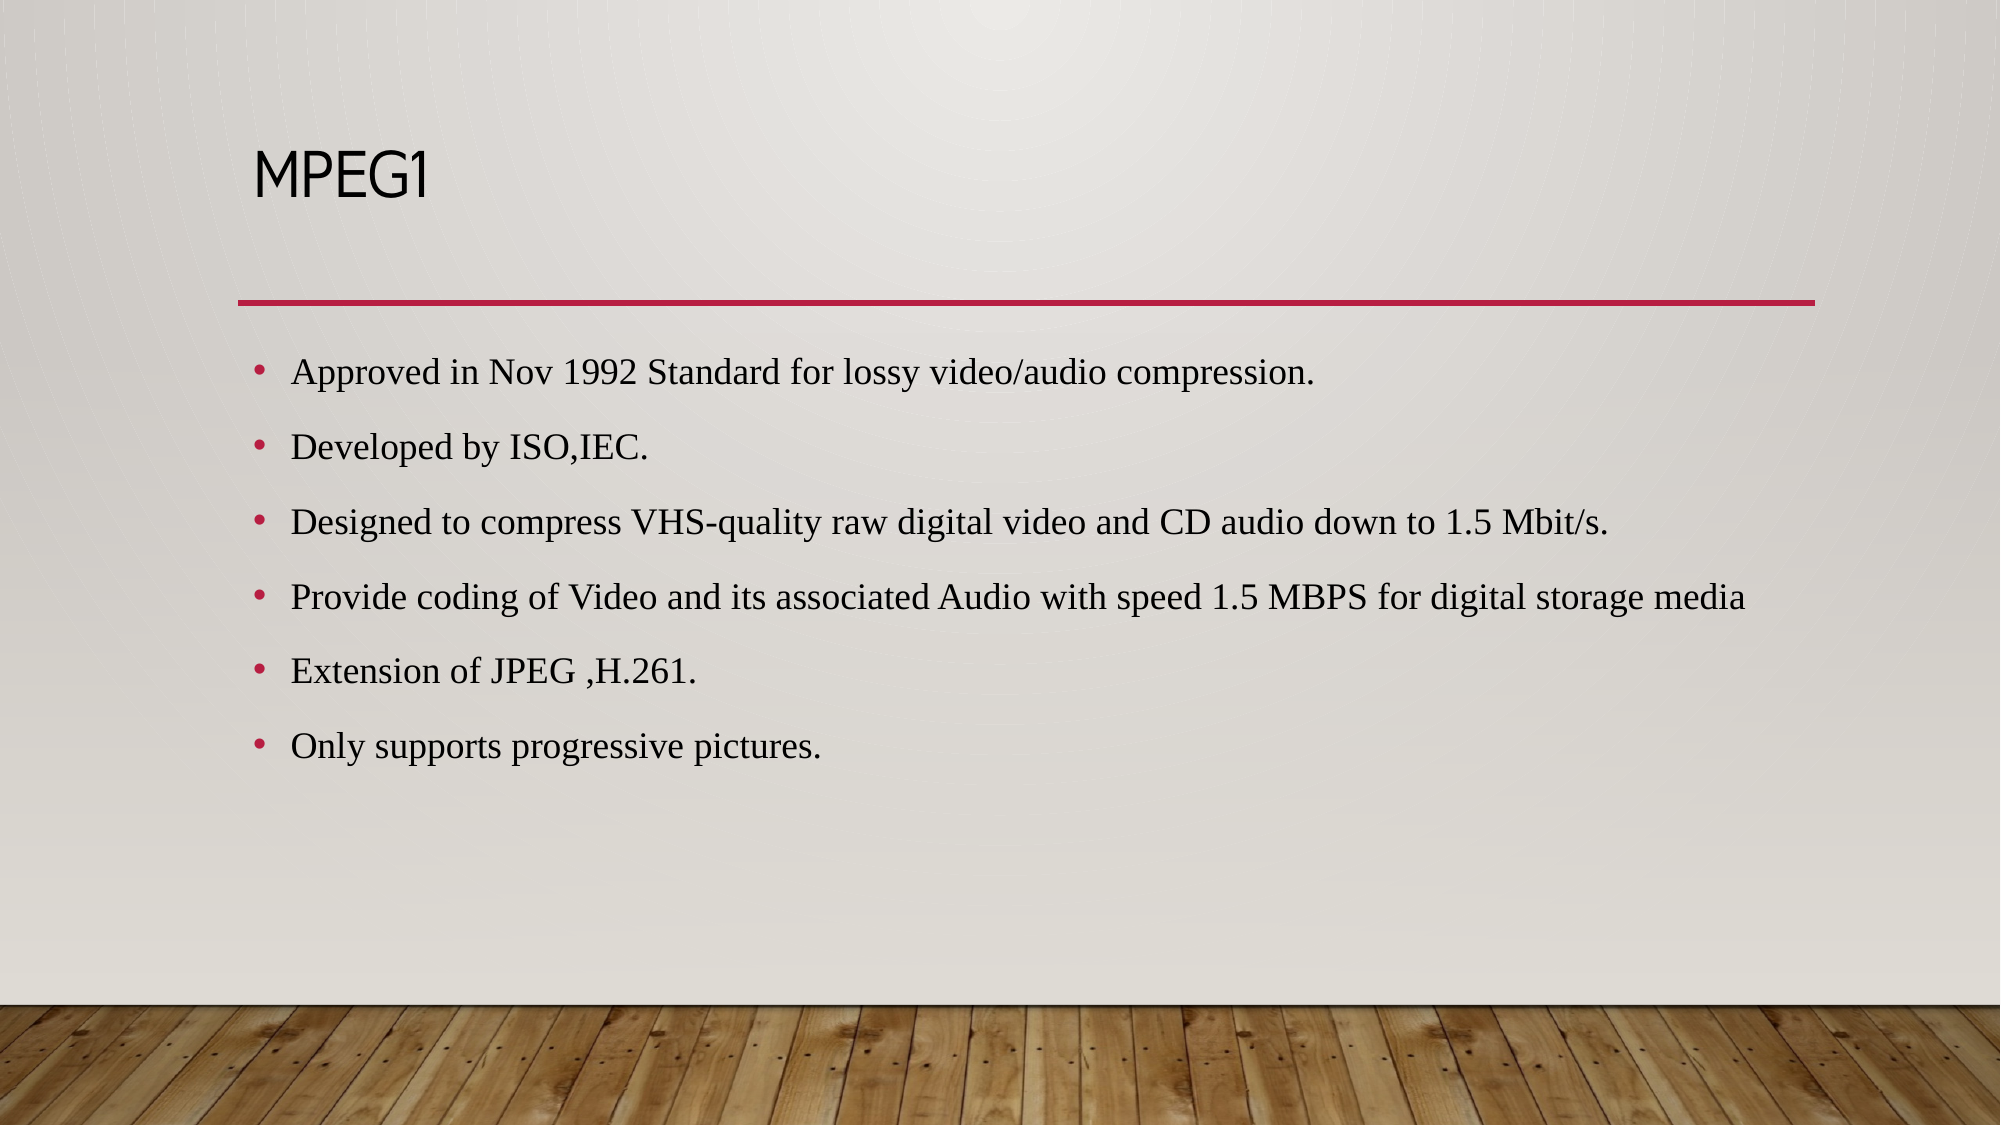

# MPEG1
Approved in Nov 1992 Standard for lossy video/audio compression.
Developed by ISO,IEC.
Designed to compress VHS-quality raw digital video and CD audio down to 1.5 Mbit/s.
Provide coding of Video and its associated Audio with speed 1.5 MBPS for digital storage media
Extension of JPEG ,H.261.
Only supports progressive pictures.